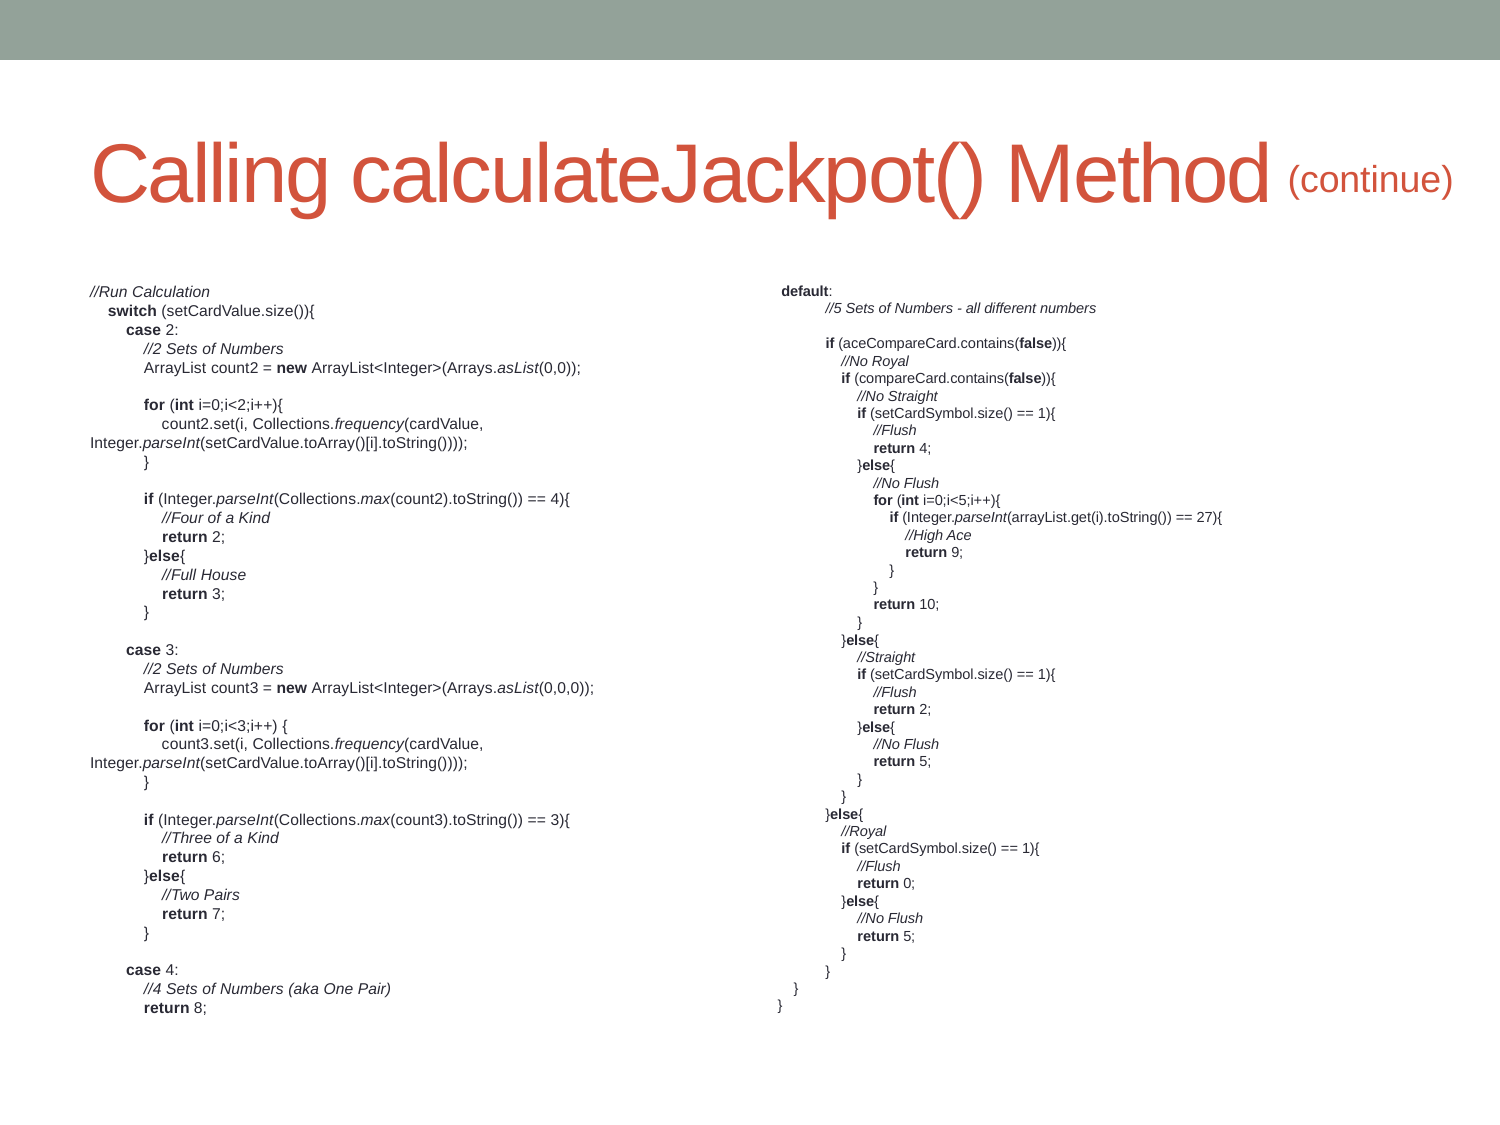

# Calling calculateJackpot() Method
(continue)
//Run Calculation
    switch (setCardValue.size()){
        case 2:
            //2 Sets of Numbers
            ArrayList count2 = new ArrayList<Integer>(Arrays.asList(0,0));
            for (int i=0;i<2;i++){
                count2.set(i, Collections.frequency(cardValue, Integer.parseInt(setCardValue.toArray()[i].toString())));
            }
            if (Integer.parseInt(Collections.max(count2).toString()) == 4){
                //Four of a Kind
                return 2;
            }else{
                //Full House
                return 3;
            }
        case 3:
            //2 Sets of Numbers
            ArrayList count3 = new ArrayList<Integer>(Arrays.asList(0,0,0));
            for (int i=0;i<3;i++) {
                count3.set(i, Collections.frequency(cardValue, Integer.parseInt(setCardValue.toArray()[i].toString())));
            }
            if (Integer.parseInt(Collections.max(count3).toString()) == 3){
                //Three of a Kind
                return 6;
            }else{
                //Two Pairs
                return 7;
            }
        case 4:
            //4 Sets of Numbers (aka One Pair)
            return 8;
 default:
            //5 Sets of Numbers - all different numbers
            if (aceCompareCard.contains(false)){
                //No Royal
                if (compareCard.contains(false)){
                    //No Straight
                    if (setCardSymbol.size() == 1){
                        //Flush
                        return 4;
                    }else{
                        //No Flush
                        for (int i=0;i<5;i++){
                            if (Integer.parseInt(arrayList.get(i).toString()) == 27){
                                //High Ace
                                return 9;
                            }
                        }
                        return 10;
                    }
                }else{
                    //Straight
                    if (setCardSymbol.size() == 1){
                        //Flush
                        return 2;
                    }else{
                        //No Flush
                        return 5;
                    }
                }
            }else{
                //Royal
                if (setCardSymbol.size() == 1){
                    //Flush
                    return 0;
                }else{
                    //No Flush
                    return 5;
                }
            }
    }
}